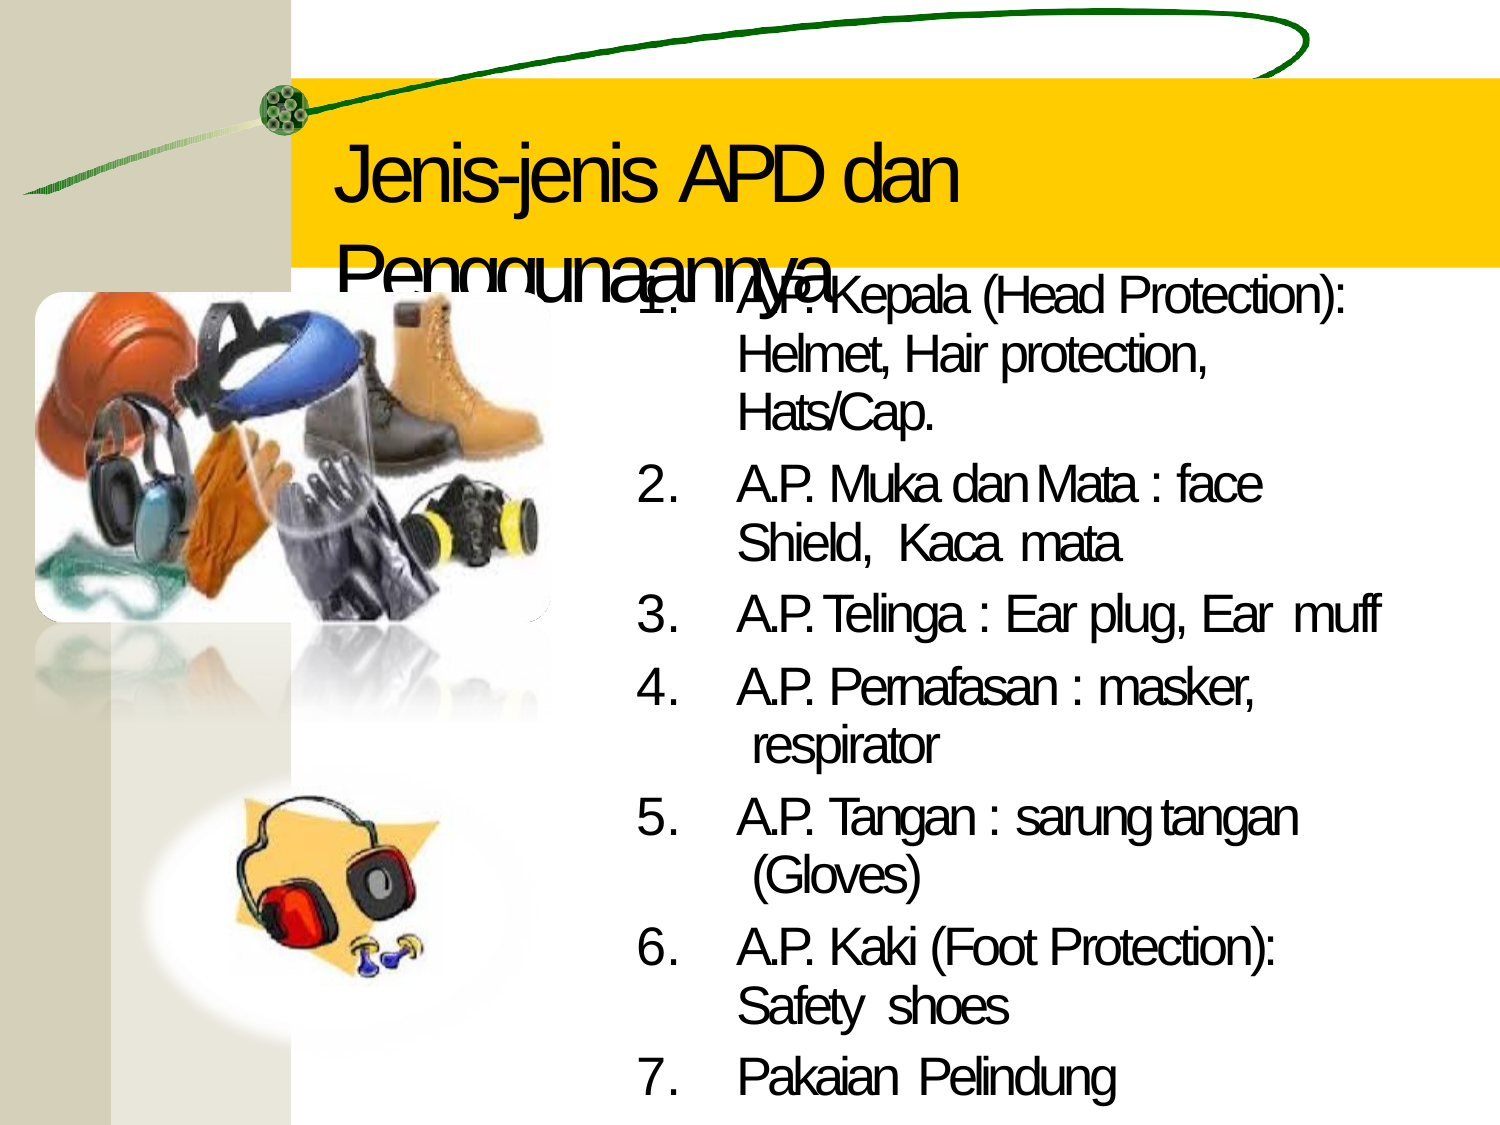

# Jenis-jenis APD dan Penggunaannya
A.P. Kepala (Head Protection):  Helmet, Hair protection, Hats/Cap.
A.P. Muka dan Mata : face Shield,  Kaca mata
A.P. Telinga : Ear plug, Ear muff
A.P. Pernafasan : masker,  respirator
A.P. Tangan : sarung tangan  (Gloves)
A.P. Kaki (Foot Protection): Safety  shoes
Pakaian Pelindung
Tali Pengaman (Safety Belt)